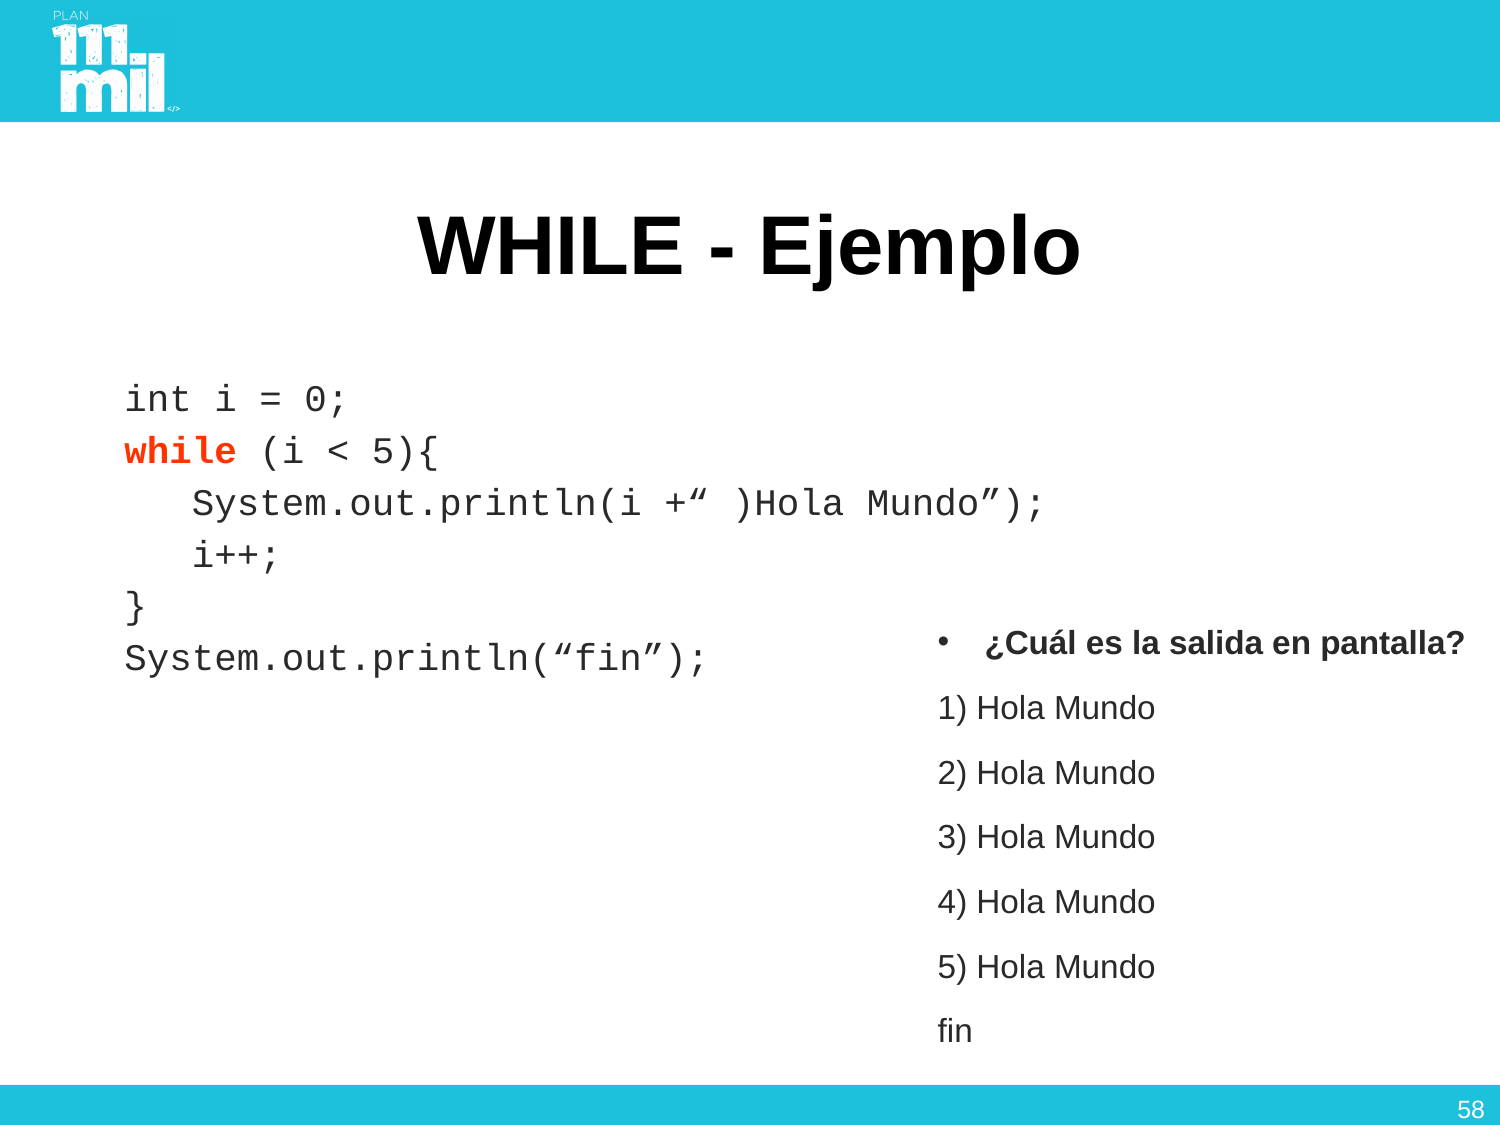

# WHILE - Ejemplo
int i = 0;
while (i < 5){
   System.out.println(i +“ )Hola Mundo”);
   i++;
}
System.out.println(“fin”);

¿Cuál es la salida en pantalla?
1) Hola Mundo
2) Hola Mundo
3) Hola Mundo
4) Hola Mundo
5) Hola Mundo
fin
58